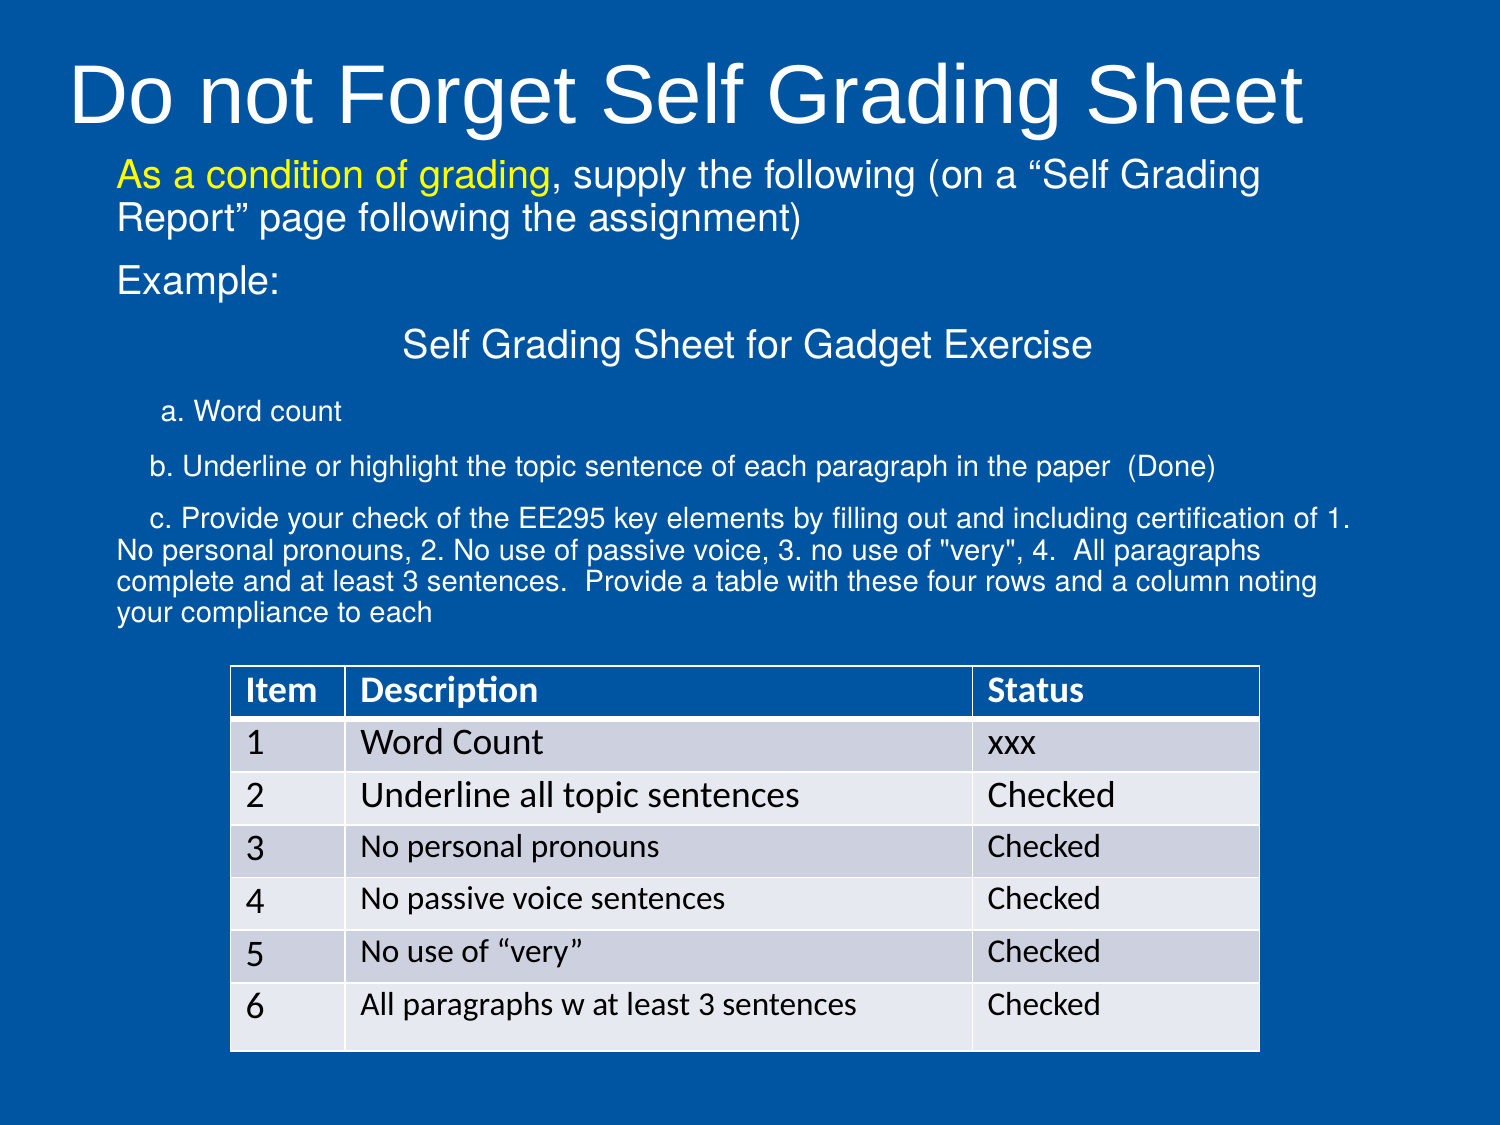

# Do not Forget Self Grading Sheet
As a condition of grading, supply the following (on a “Self Grading Report” page following the assignment)
Example:
Self Grading Sheet for Gadget Exercise
    a. Word count
    b. Underline or highlight the topic sentence of each paragraph in the paper  (Done)
    c. Provide your check of the EE295 key elements by filling out and including certification of 1. No personal pronouns, 2. No use of passive voice, 3. no use of "very", 4.  All paragraphs complete and at least 3 sentences.  Provide a table with these four rows and a column noting your compliance to each

| Item | Description | Status |
| --- | --- | --- |
| 1 | Word Count | xxx |
| 2 | Underline all topic sentences | Checked |
| 3 | No personal pronouns | Checked |
| 4 | No passive voice sentences | Checked |
| 5 | No use of “very” | Checked |
| 6 | All paragraphs w at least 3 sentences | Checked |